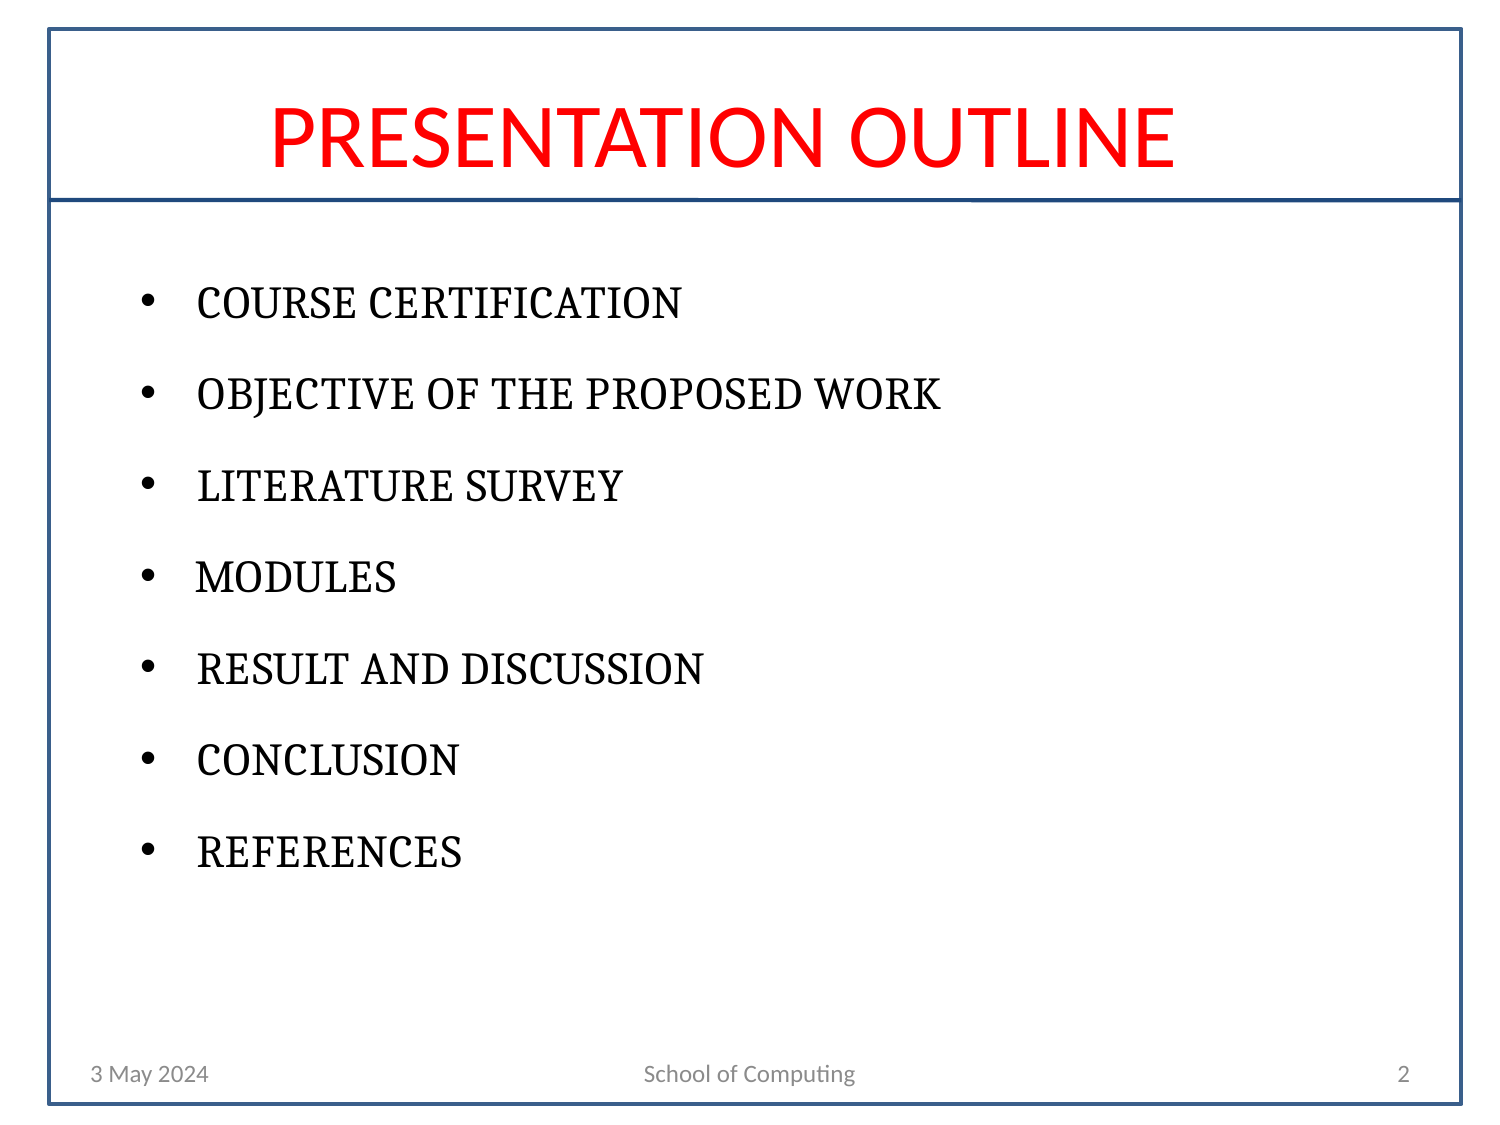

# PRESENTATION OUTLINE
COURSE CERTIFICATION
OBJECTIVE OF THE PROPOSED WORK
LITERATURE SURVEY
MODULES
RESULT AND DISCUSSION
CONCLUSION
REFERENCES

3 May 2024
School of Computing
2